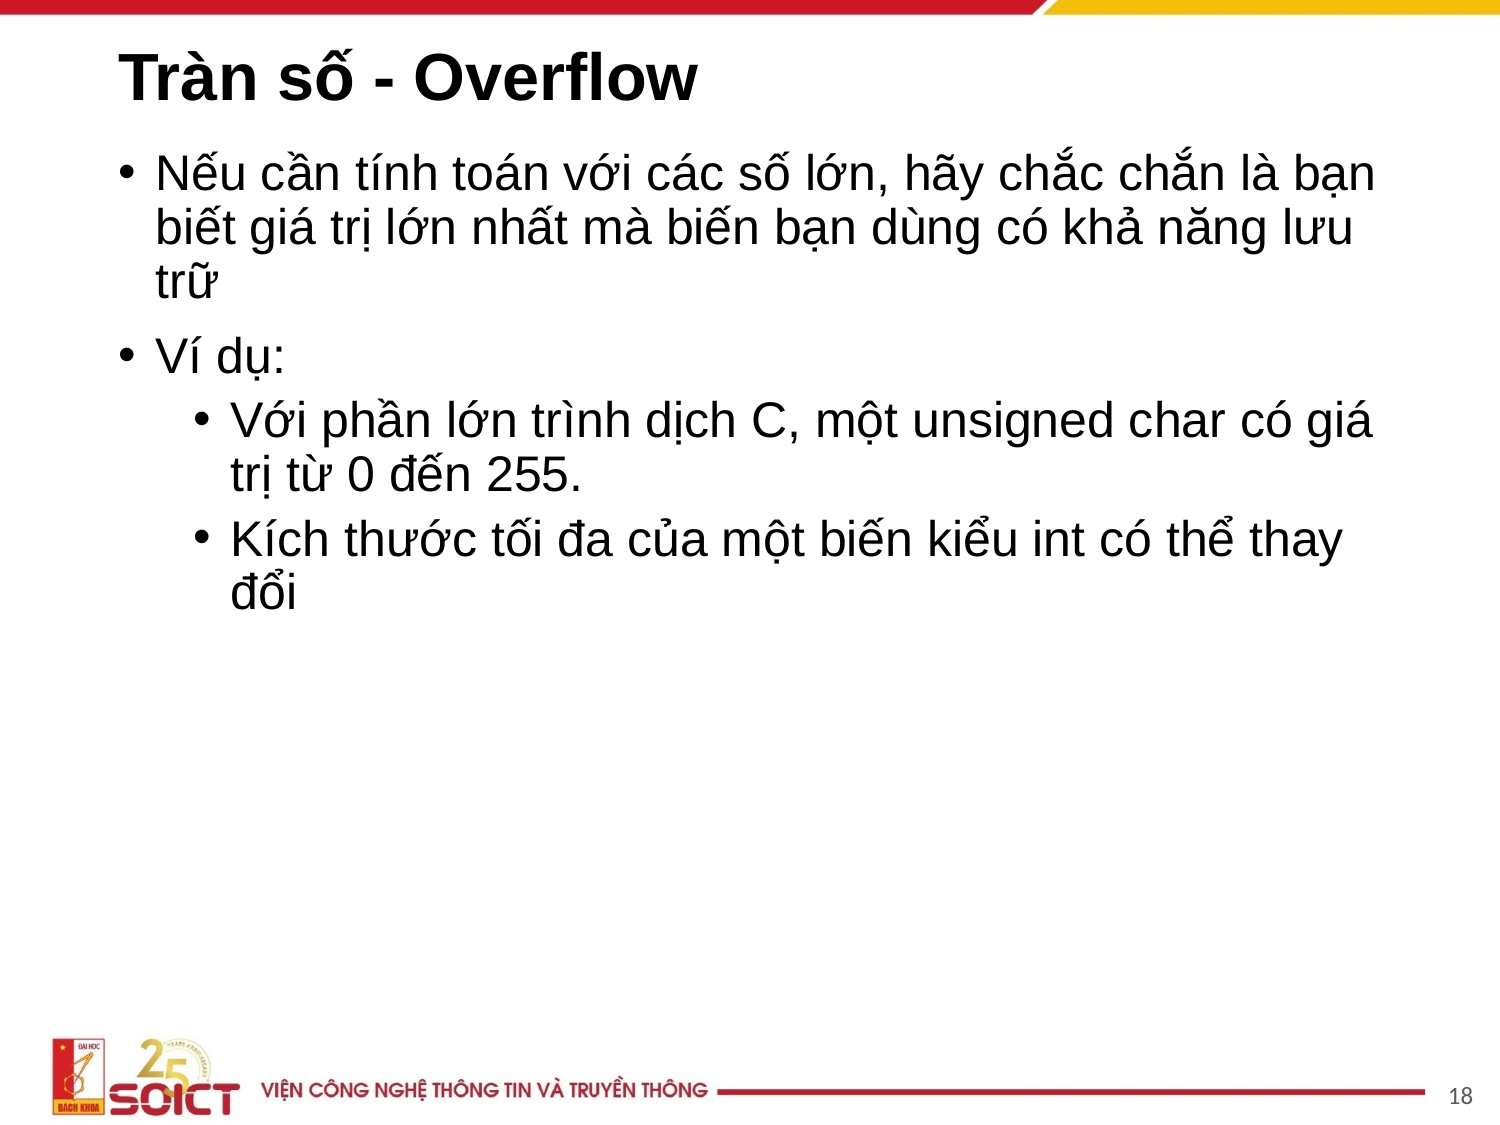

# Tràn số - Overflow
Nếu cần tính toán với các số lớn, hãy chắc chắn là bạn biết giá trị lớn nhất mà biến bạn dùng có khả năng lưu trữ
Ví dụ:
Với phần lớn trình dịch C, một unsigned char có giá trị từ 0 đến 255.
Kích thước tối đa của một biến kiểu int có thể thay đổi

18